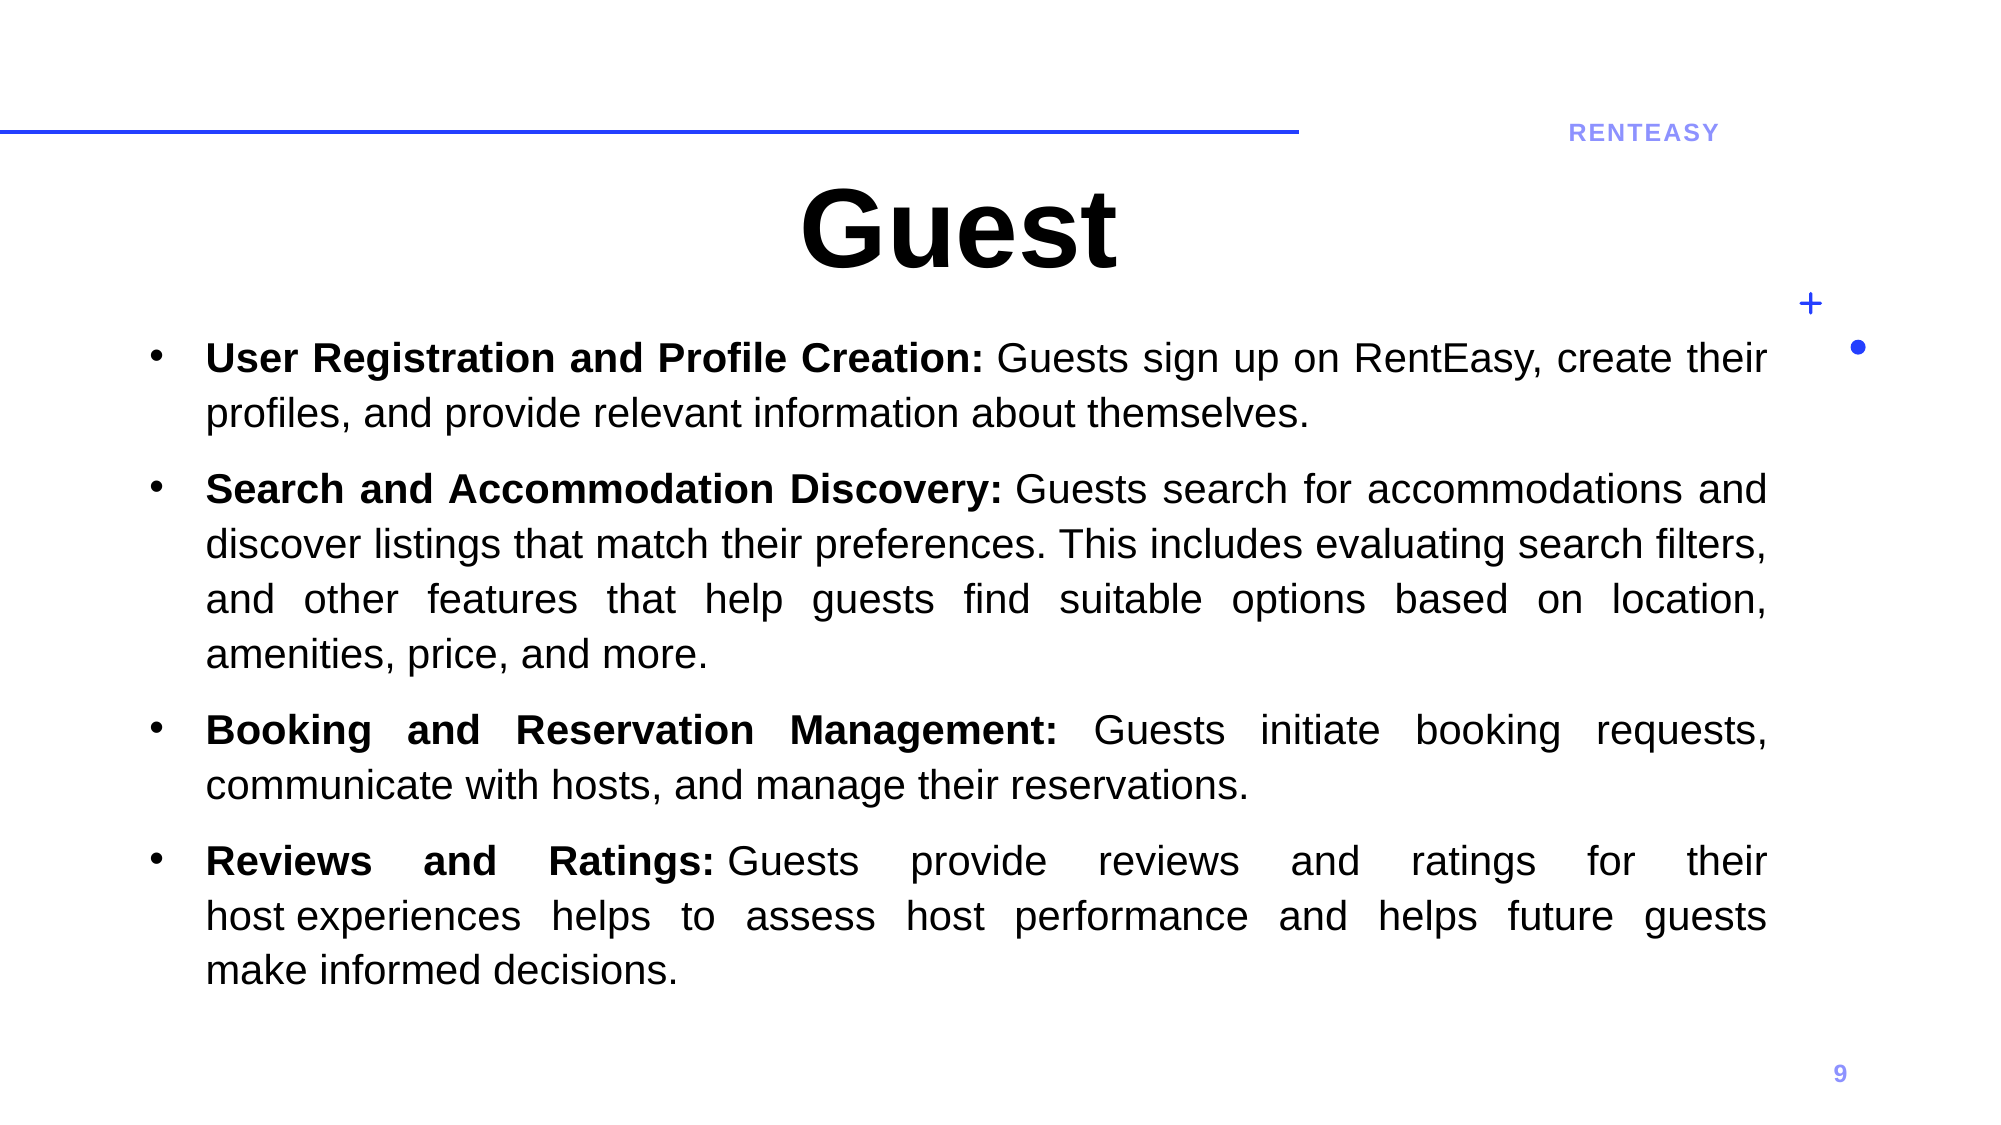

Renteasy
# Guest
User Registration and Profile Creation: Guests sign up on RentEasy, create their profiles, and provide relevant information about themselves.
Search and Accommodation Discovery: Guests search for accommodations and discover listings that match their preferences. This includes evaluating search filters, and other features that help guests find suitable options based on location, amenities, price, and more.
Booking and Reservation Management: Guests initiate booking requests, communicate with hosts, and manage their reservations.
Reviews and Ratings: Guests provide reviews and ratings for their host experiences helps to assess host performance and helps future guests make informed decisions.

9